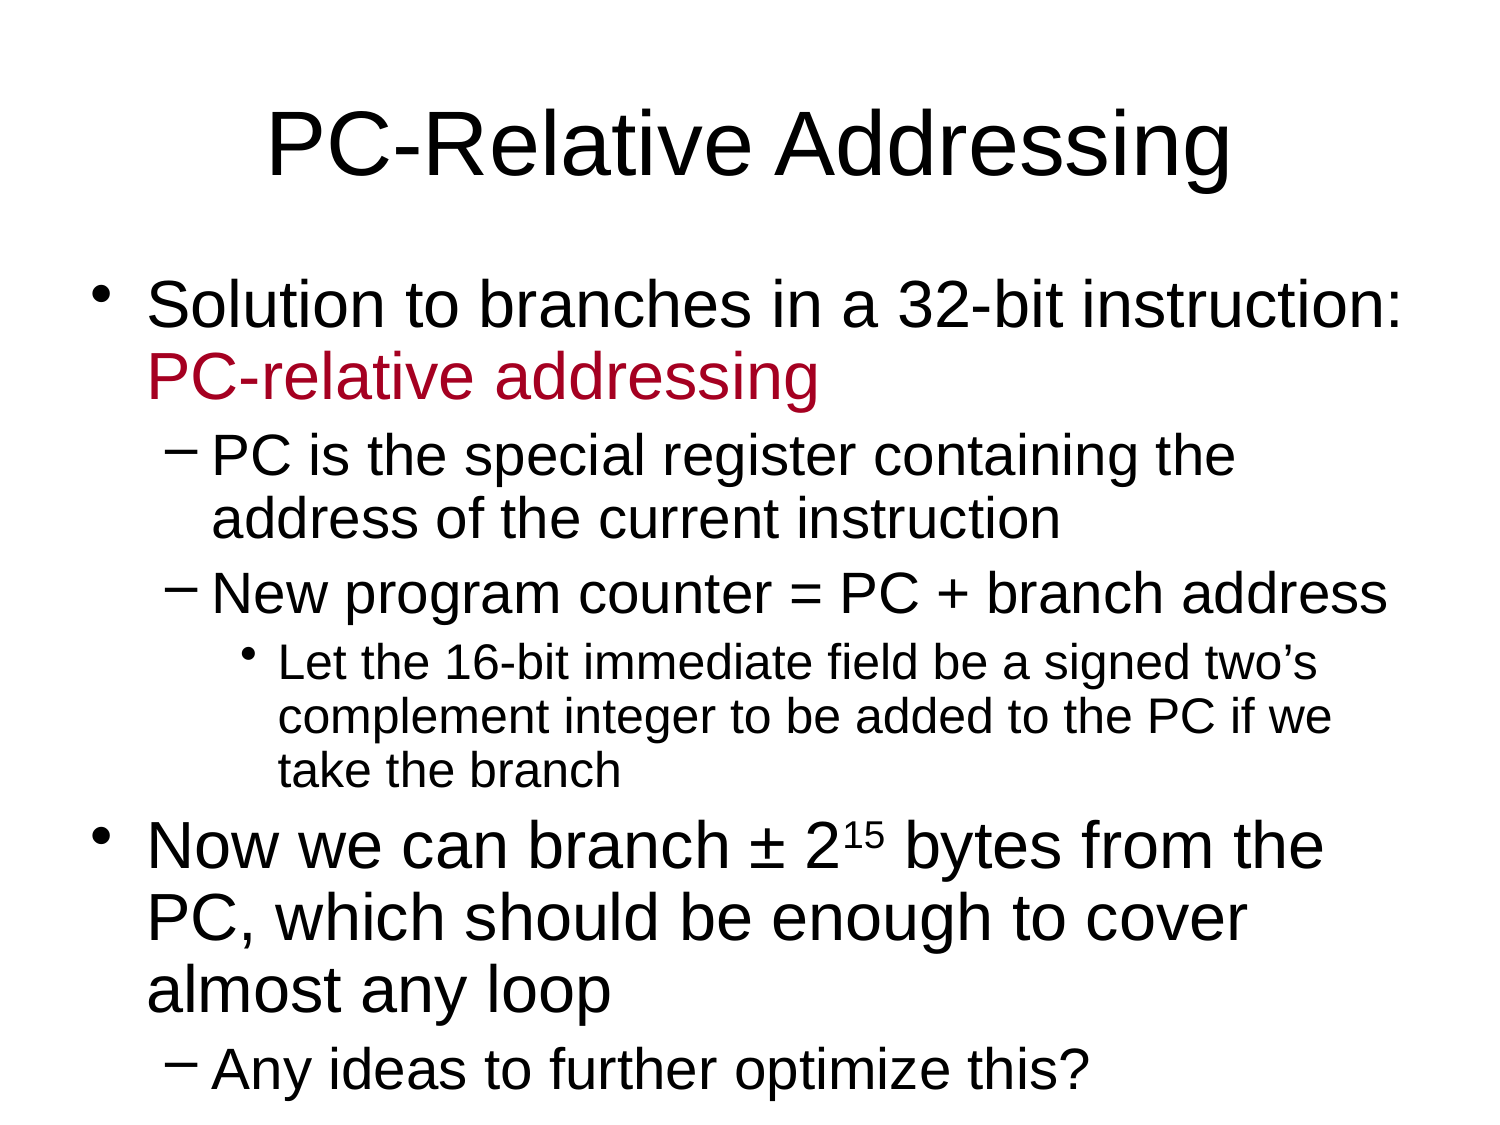

# PC-Relative Addressing
Solution to branches in a 32-bit instruction: PC-relative addressing
PC is the special register containing the address of the current instruction
New program counter = PC + branch address
Let the 16-bit immediate field be a signed two’s complement integer to be added to the PC if we take the branch
Now we can branch ± 215 bytes from the PC, which should be enough to cover almost any loop
Any ideas to further optimize this?